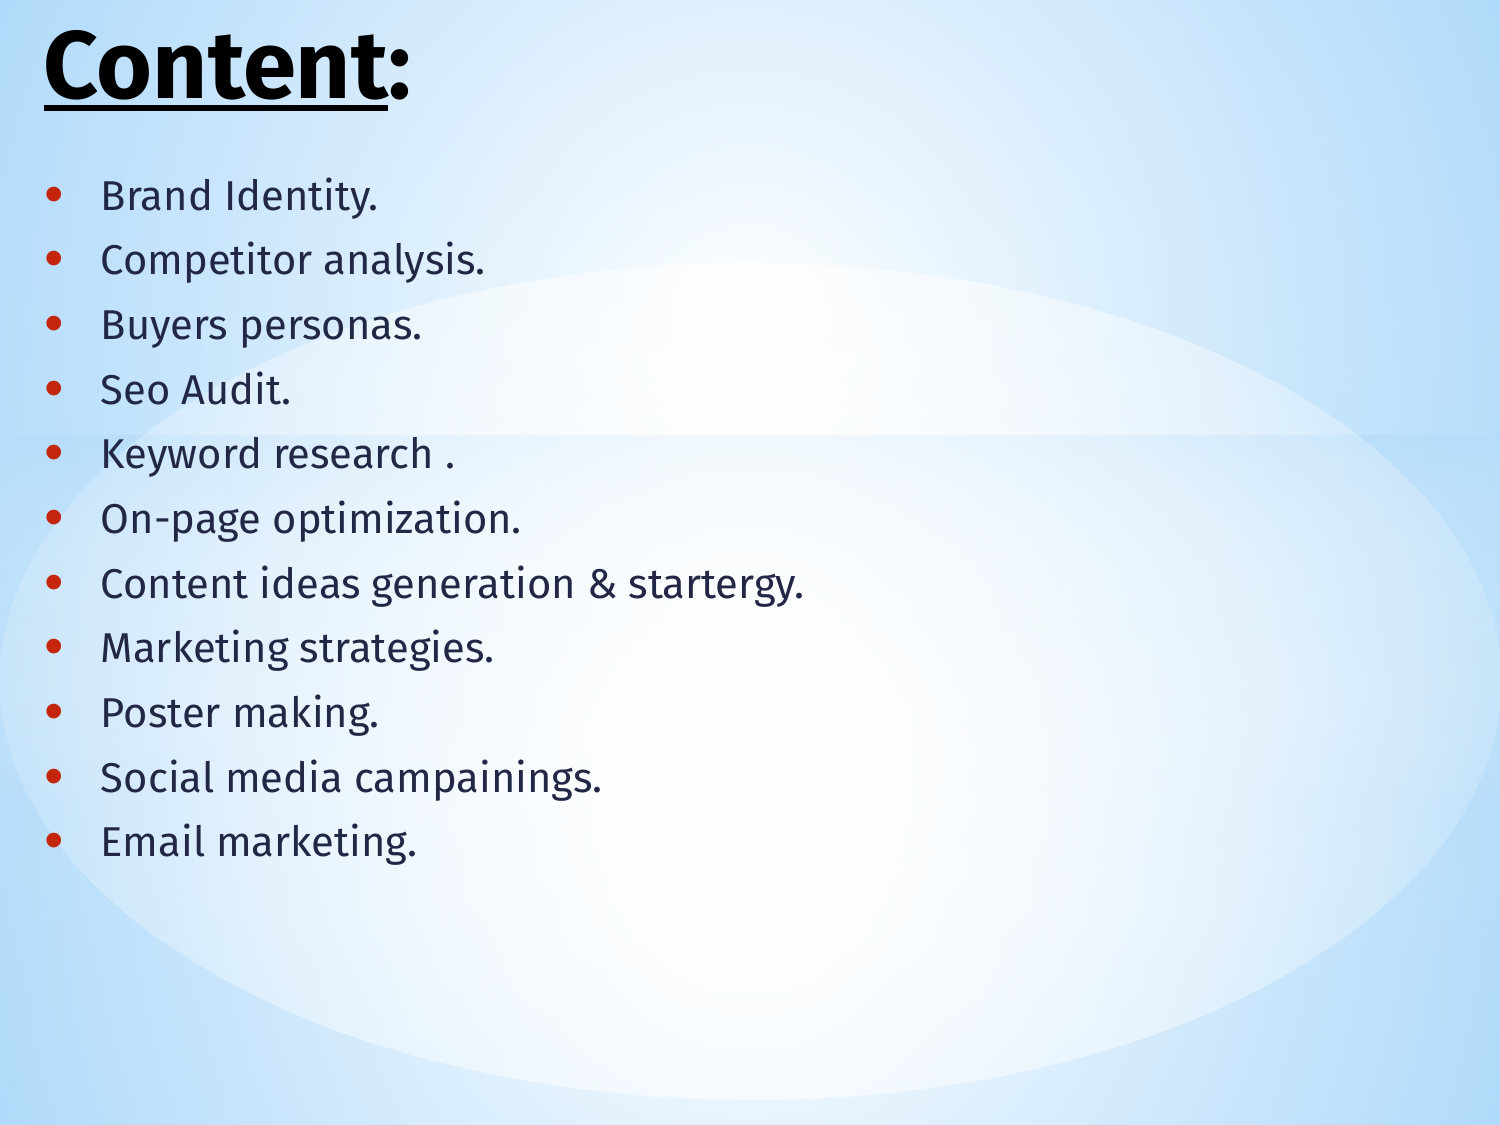

# Content:
Brand Identity.
Competitor analysis.
Buyers personas.
Seo Audit.
Keyword research .
On-page optimization.
Content ideas generation & startergy.
Marketing strategies.
Poster making.
Social media campainings.
Email marketing.